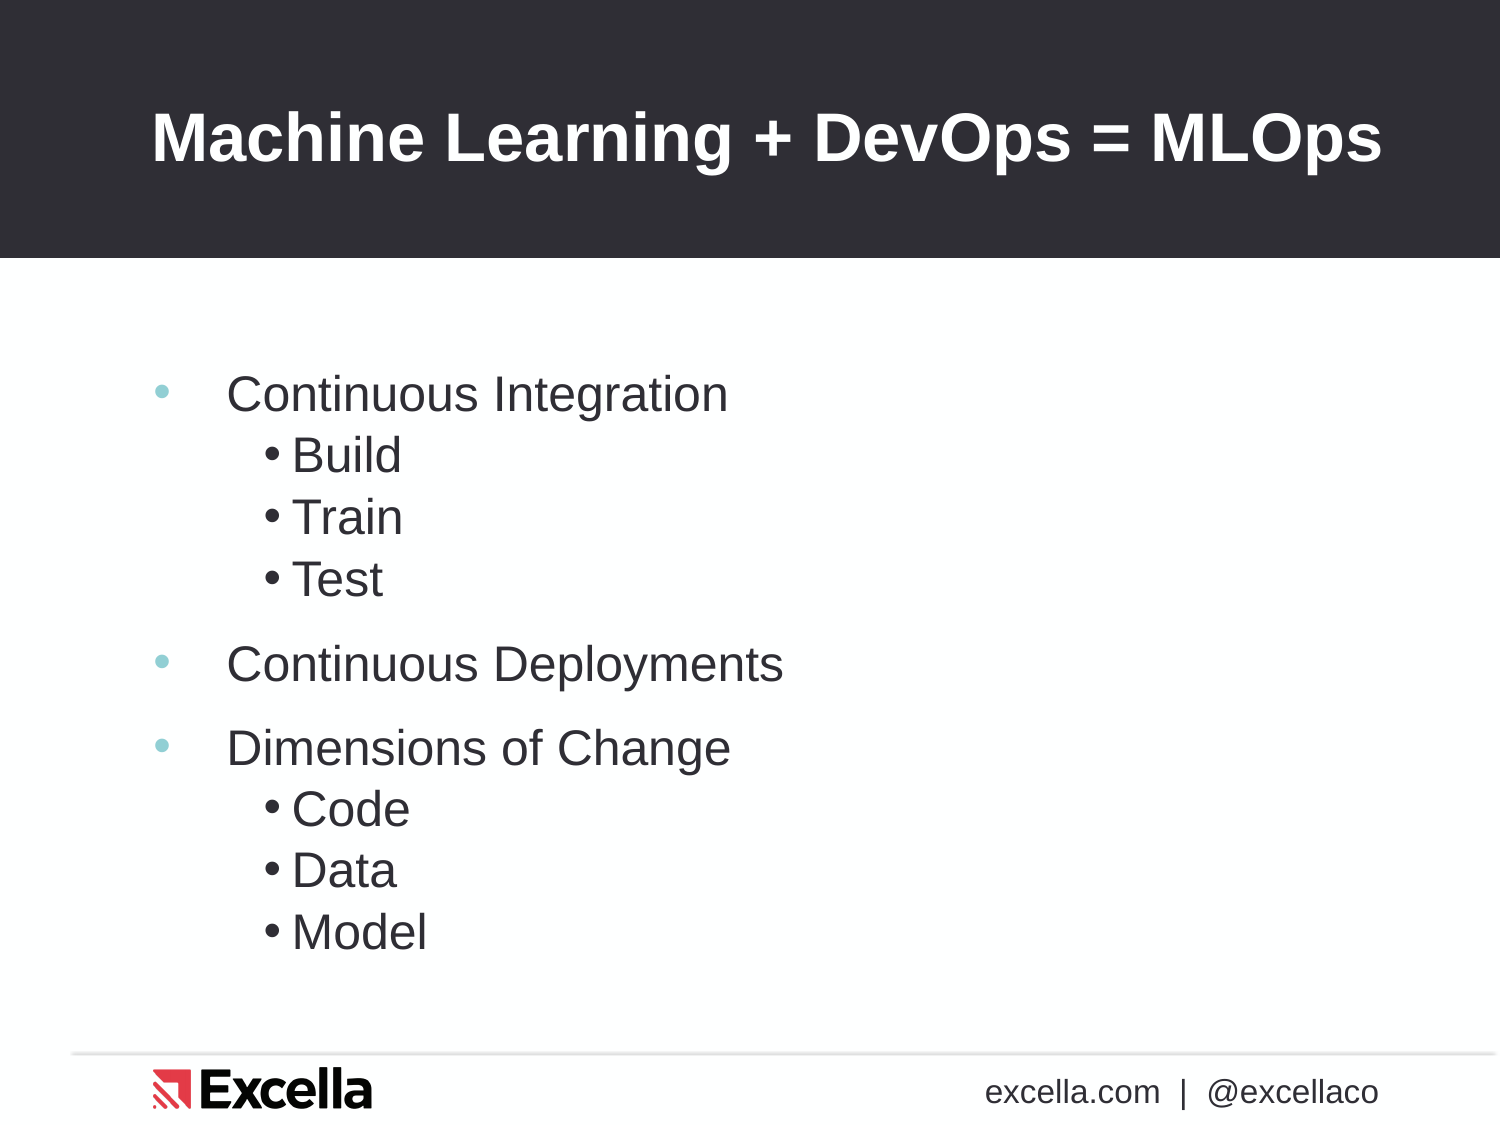

# Machine Learning + DevOps = MLOps
Continuous Integration
Build
Train
Test
Continuous Deployments
Dimensions of Change
Code
Data
Model